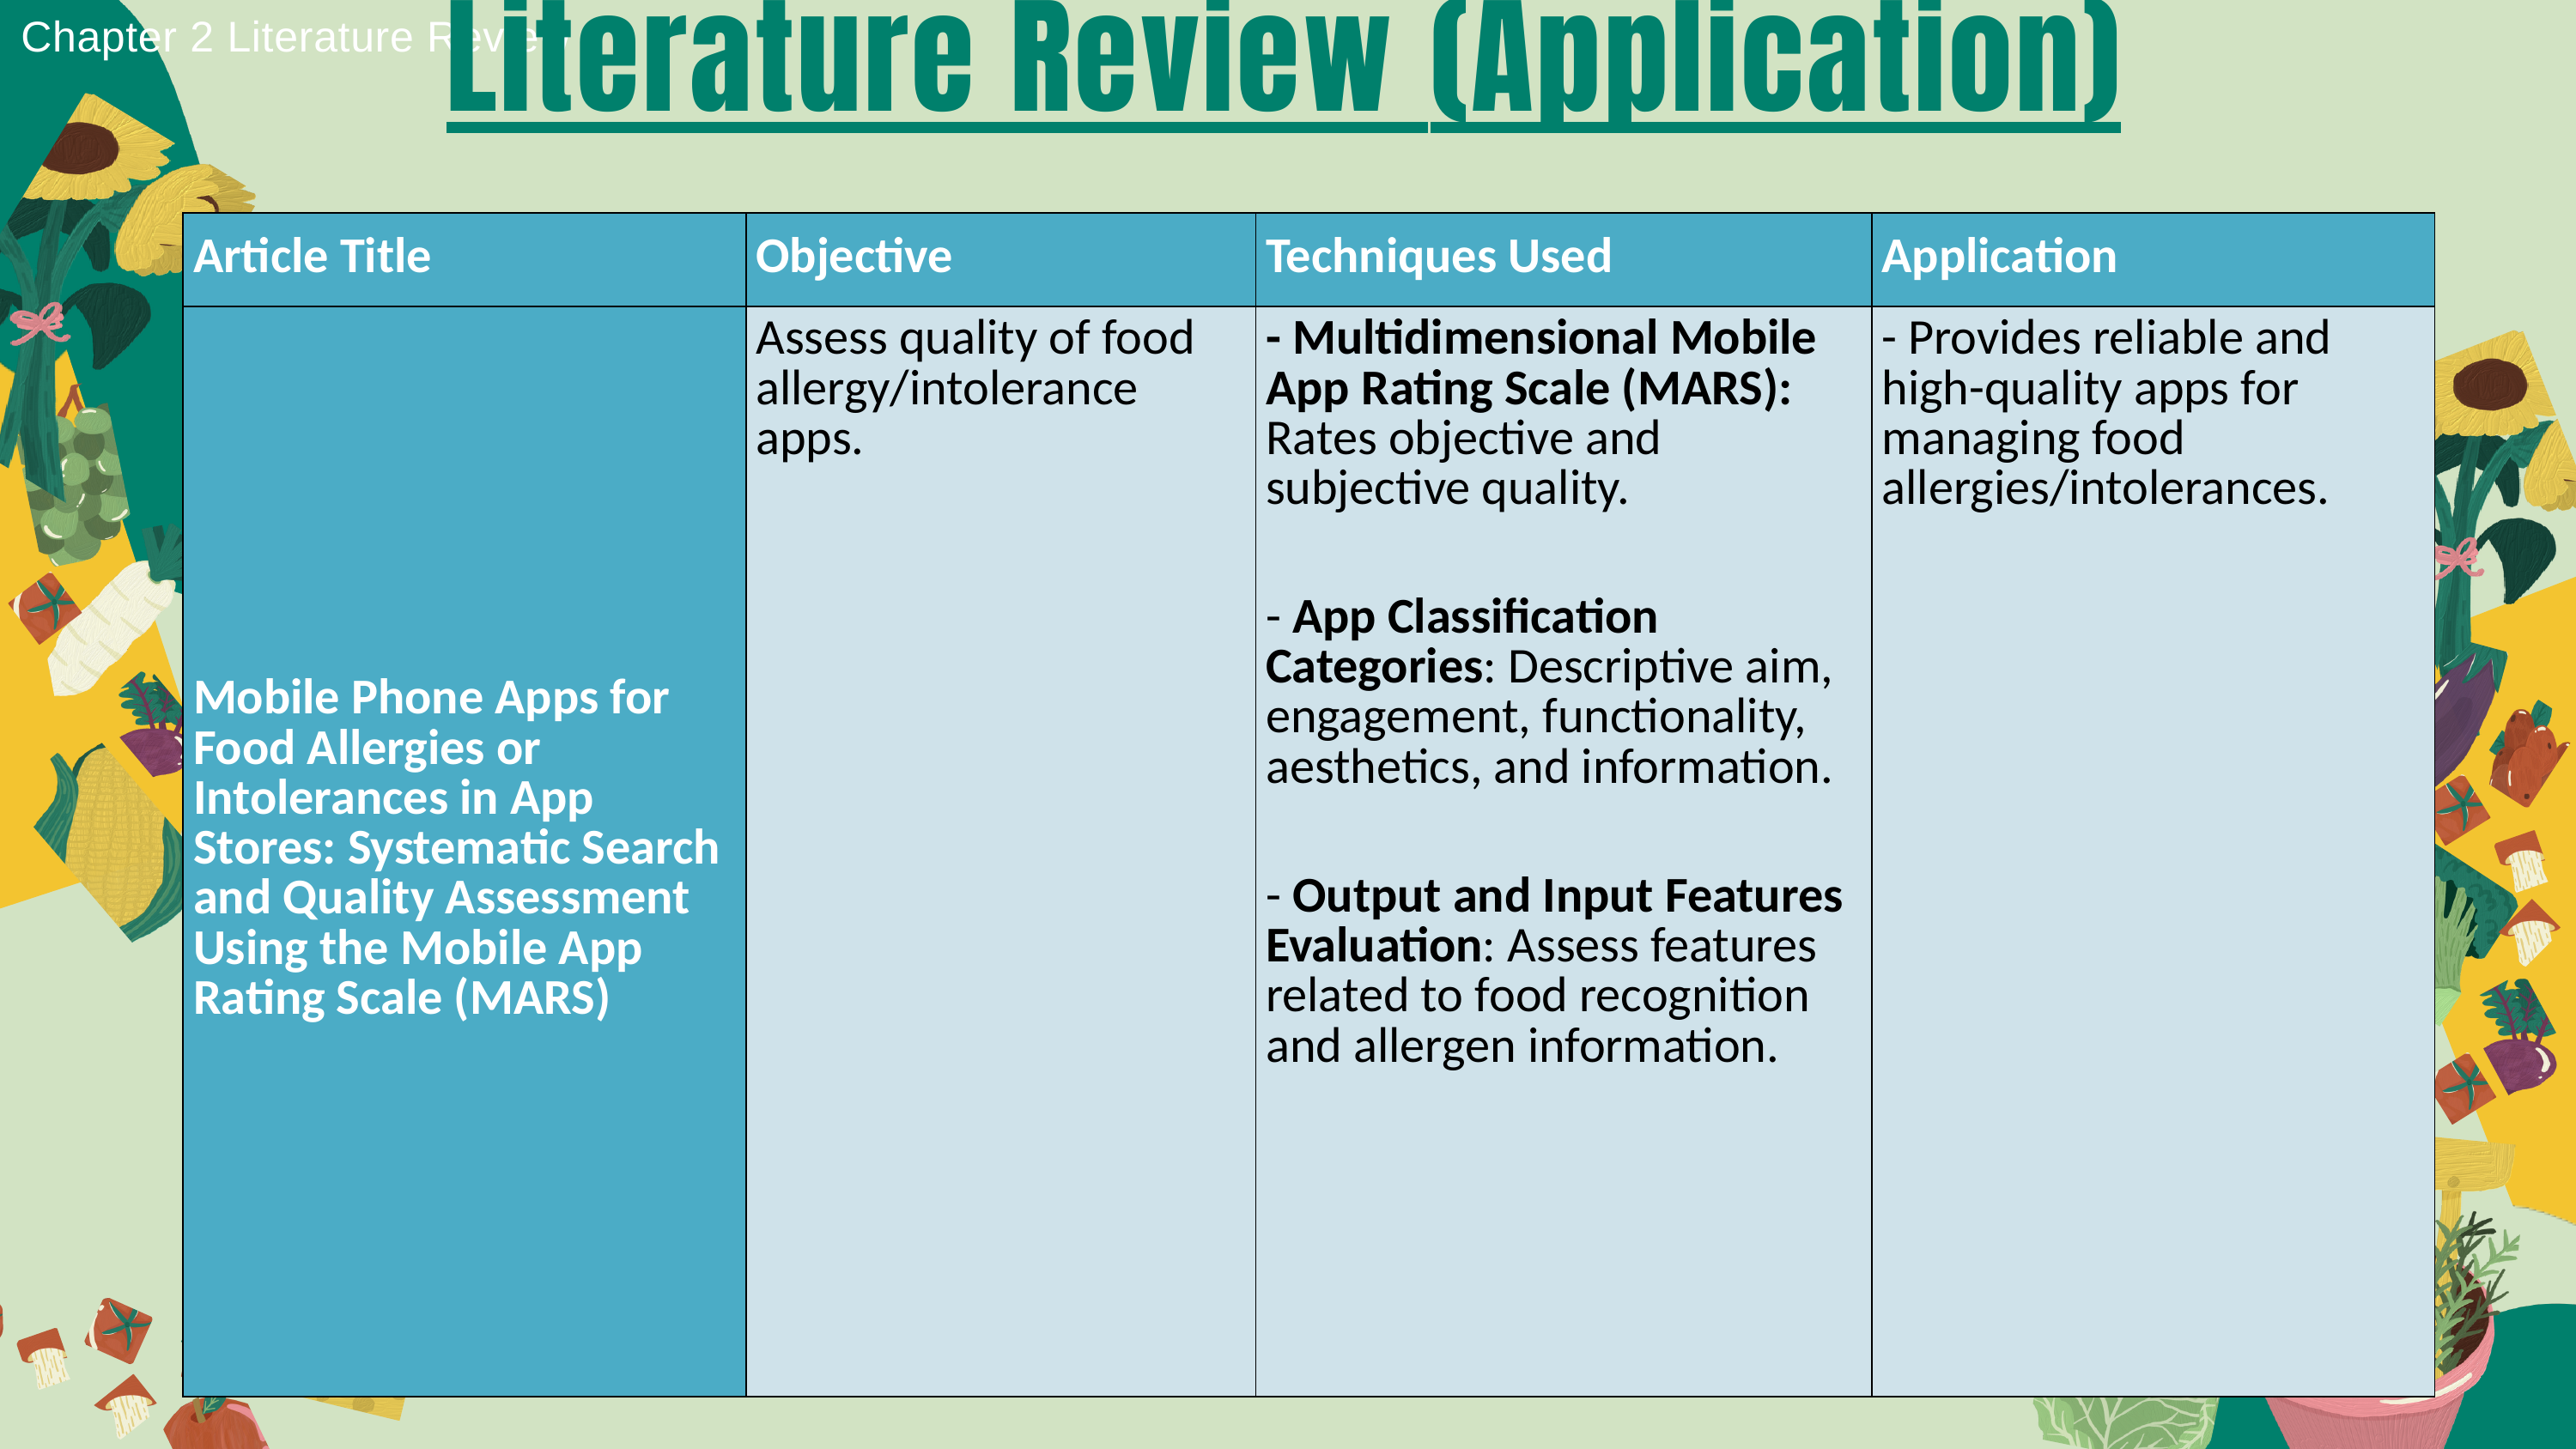

Literature Review (Application)
Chapter 2 Literature Review

| Article Title | Objective | Techniques Used | Application |
| --- | --- | --- | --- |
| Mobile Phone Apps for Food Allergies or Intolerances in App Stores: Systematic Search and Quality Assessment Using the Mobile App Rating Scale (MARS) | Assess quality of food allergy/intolerance apps. | - Multidimensional Mobile App Rating Scale (MARS): Rates objective and subjective quality. - App Classification Categories: Descriptive aim, engagement, functionality, aesthetics, and information. - Output and Input Features Evaluation: Assess features related to food recognition and allergen information. | - Provides reliable and high-quality apps for managing food allergies/intolerances. |